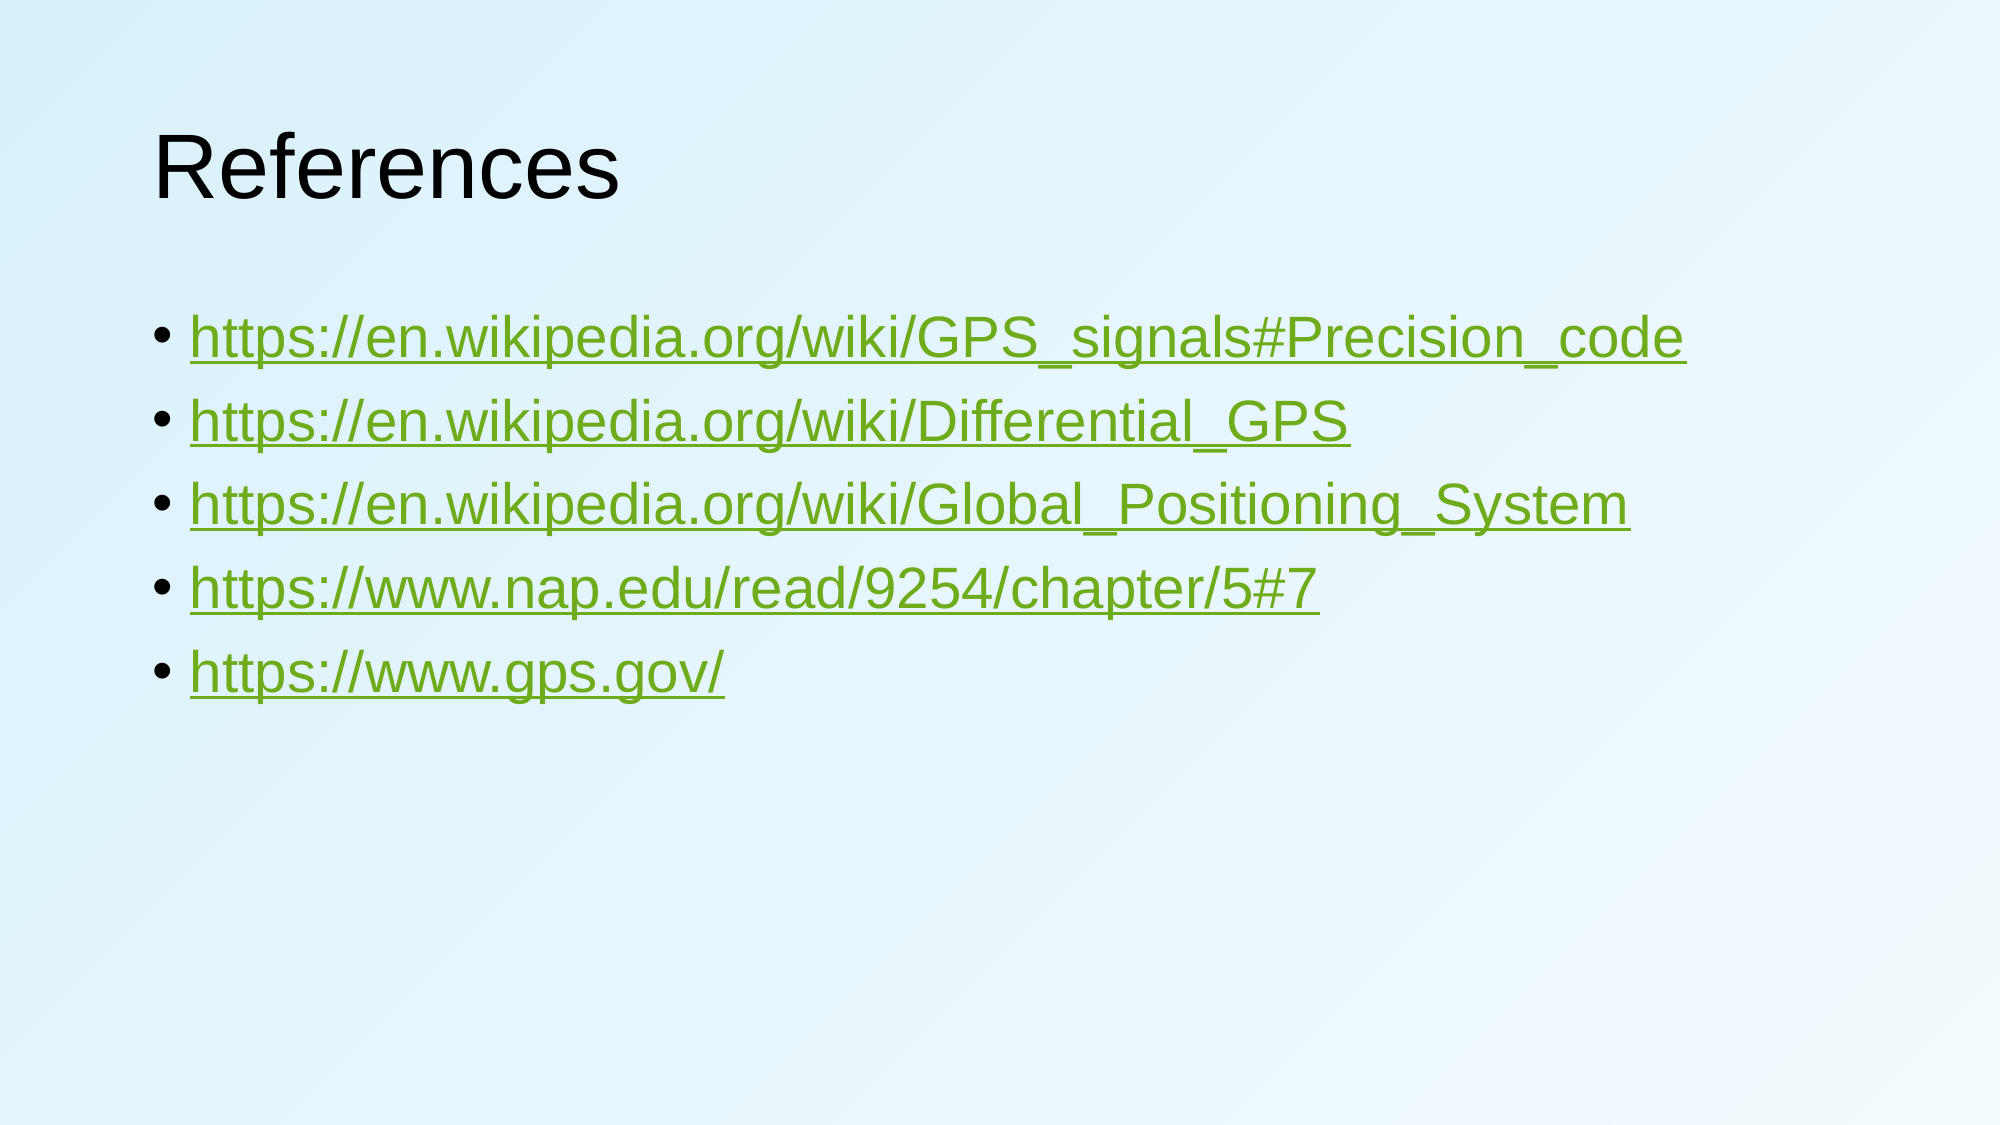

# References
https://en.wikipedia.org/wiki/GPS_signals#Precision_code
https://en.wikipedia.org/wiki/Differential_GPS
https://en.wikipedia.org/wiki/Global_Positioning_System
https://www.nap.edu/read/9254/chapter/5#7
https://www.gps.gov/